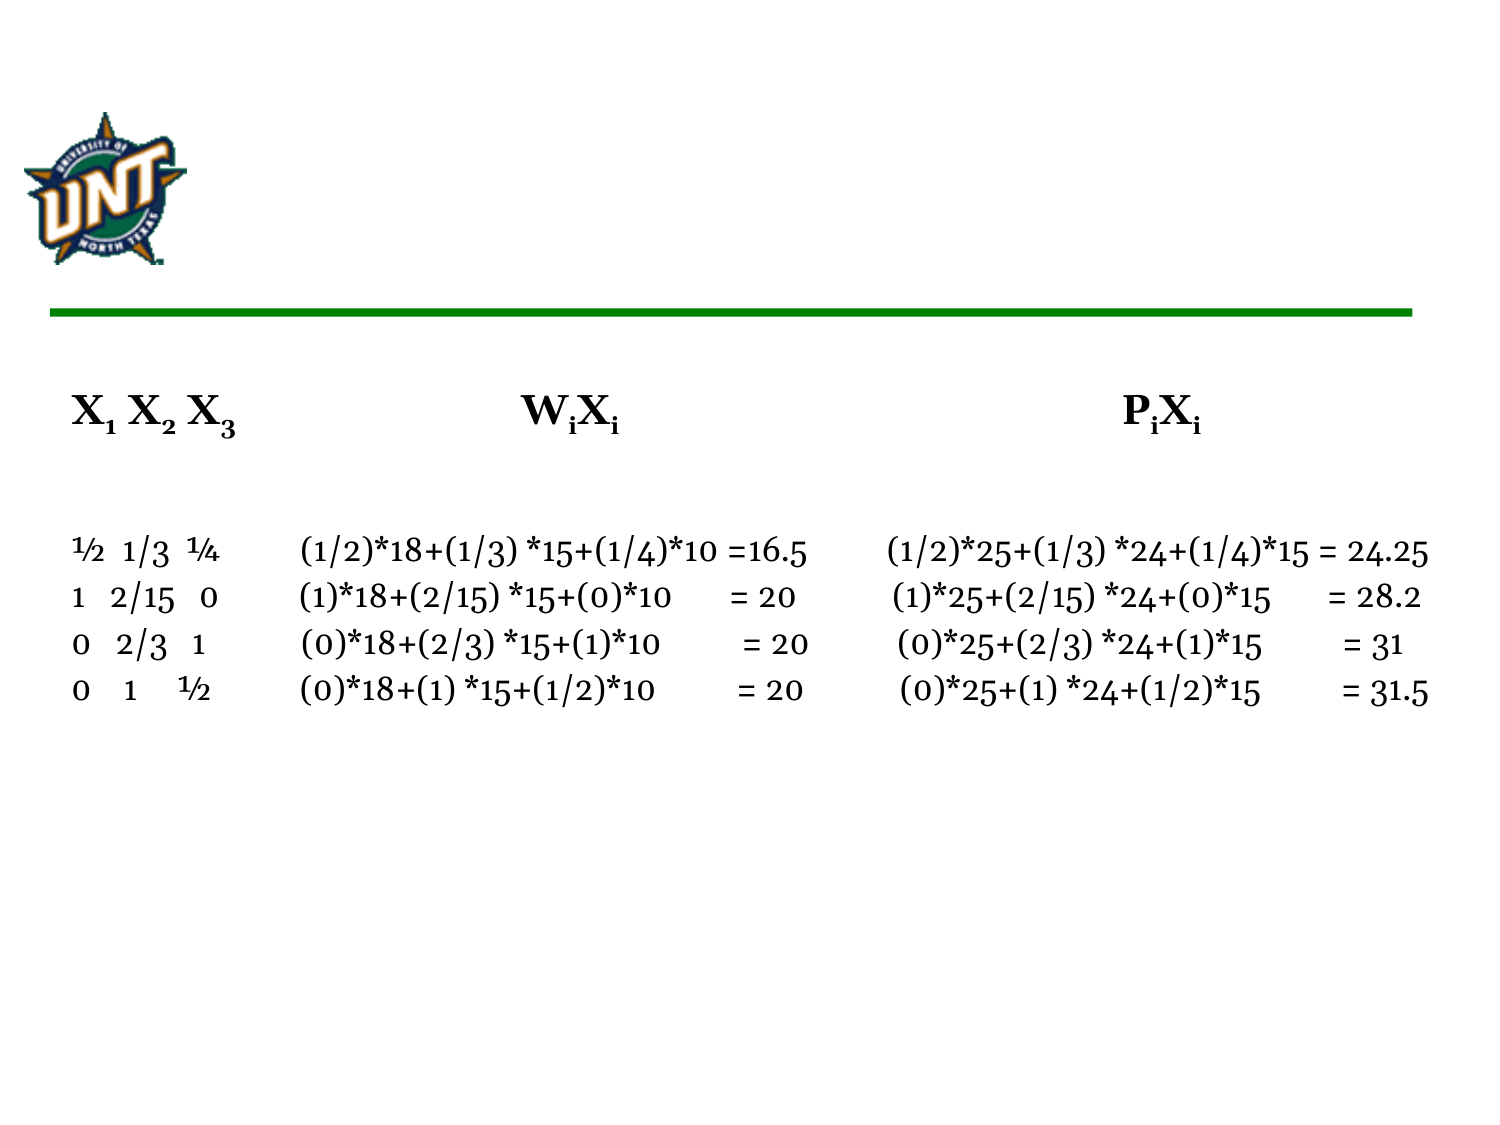

X1 X2 X3         	    	WiXi       			PiXi

	½  1/3  ¼          (1/2)*18+(1/3) *15+(1/4)*10 =16.5          (1/2)*25+(1/3) *24+(1/4)*15 = 24.25
	1   2/15   0          (1)*18+(2/15) *15+(0)*10       = 20            (1)*25+(2/15) *24+(0)*15       = 28.2
       0   2/3   1            (0)*18+(2/3) *15+(1)*10          = 20           (0)*25+(2/3) *24+(1)*15          = 31
       0    1     ½           (0)*18+(1) *15+(1/2)*10          = 20            (0)*25+(1) *24+(1/2)*15          = 31.5